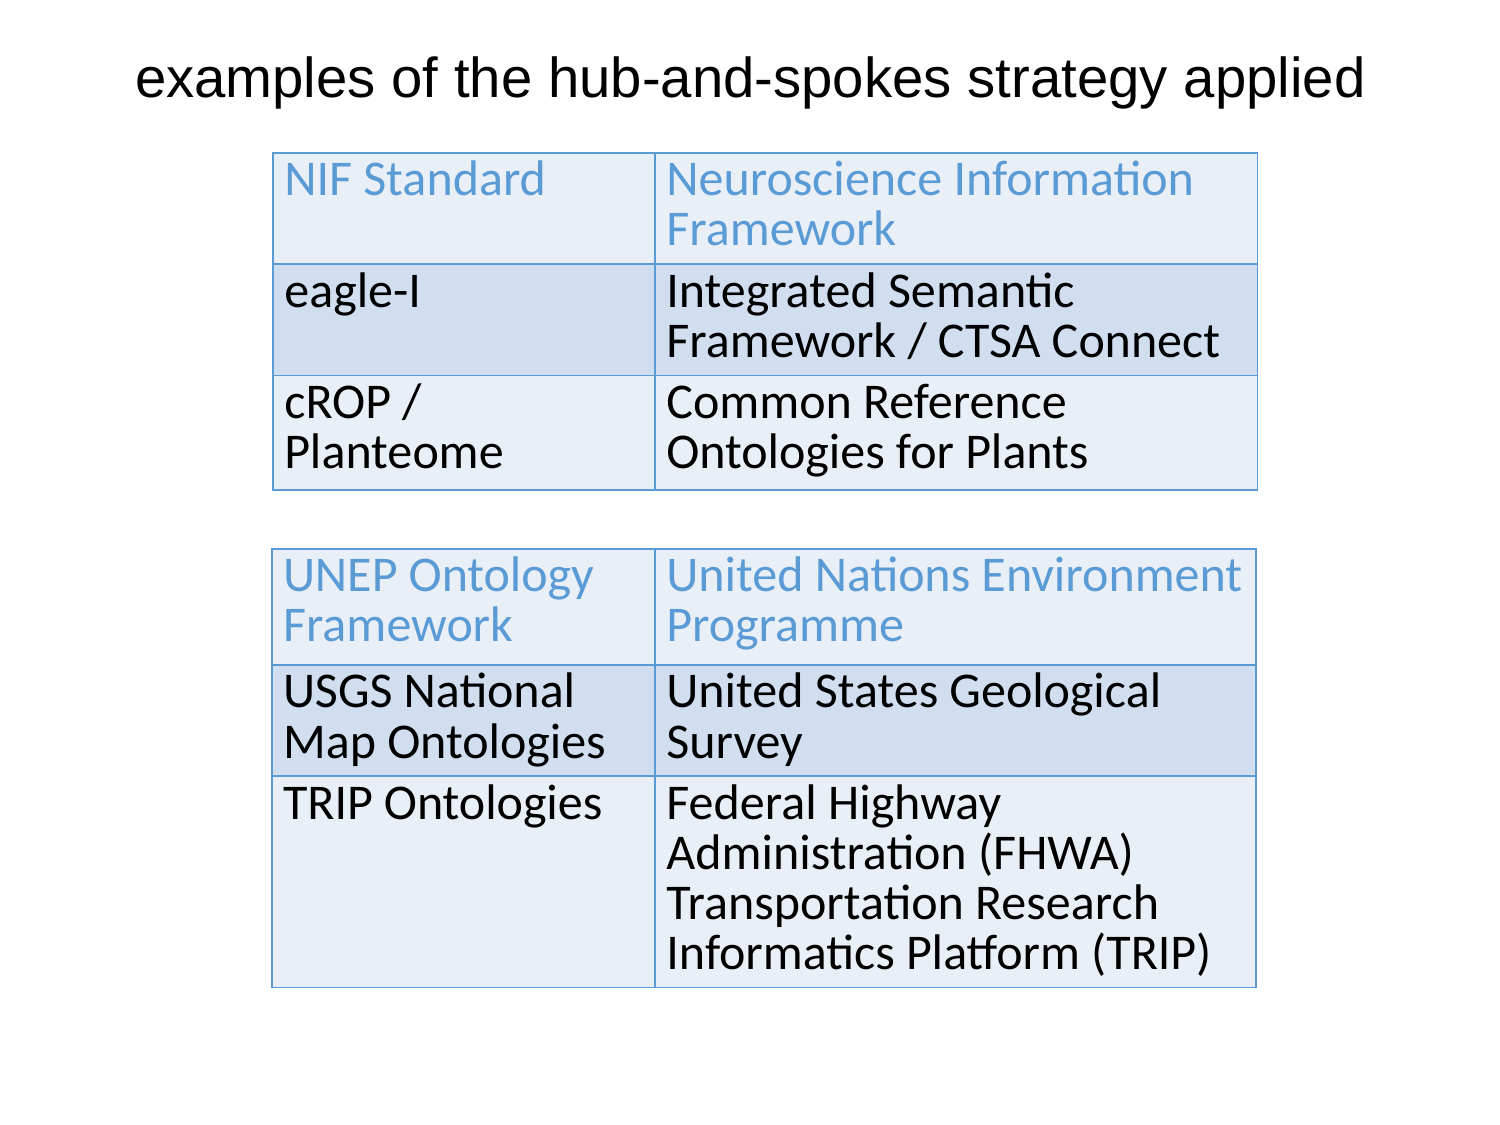

# examples of the hub-and-spokes strategy applied
| NIF Standard | Neuroscience Information Framework |
| --- | --- |
| eagle-I | Integrated Semantic Framework / CTSA Connect |
| cROP / Planteome | Common Reference Ontologies for Plants |

| UNEP Ontology Framework | United Nations Environment Programme |
| --- | --- |
| USGS National Map Ontologies | United States Geological Survey |
| TRIP Ontologies | Federal Highway Administration (FHWA) Transportation Research Informatics Platform (TRIP) |